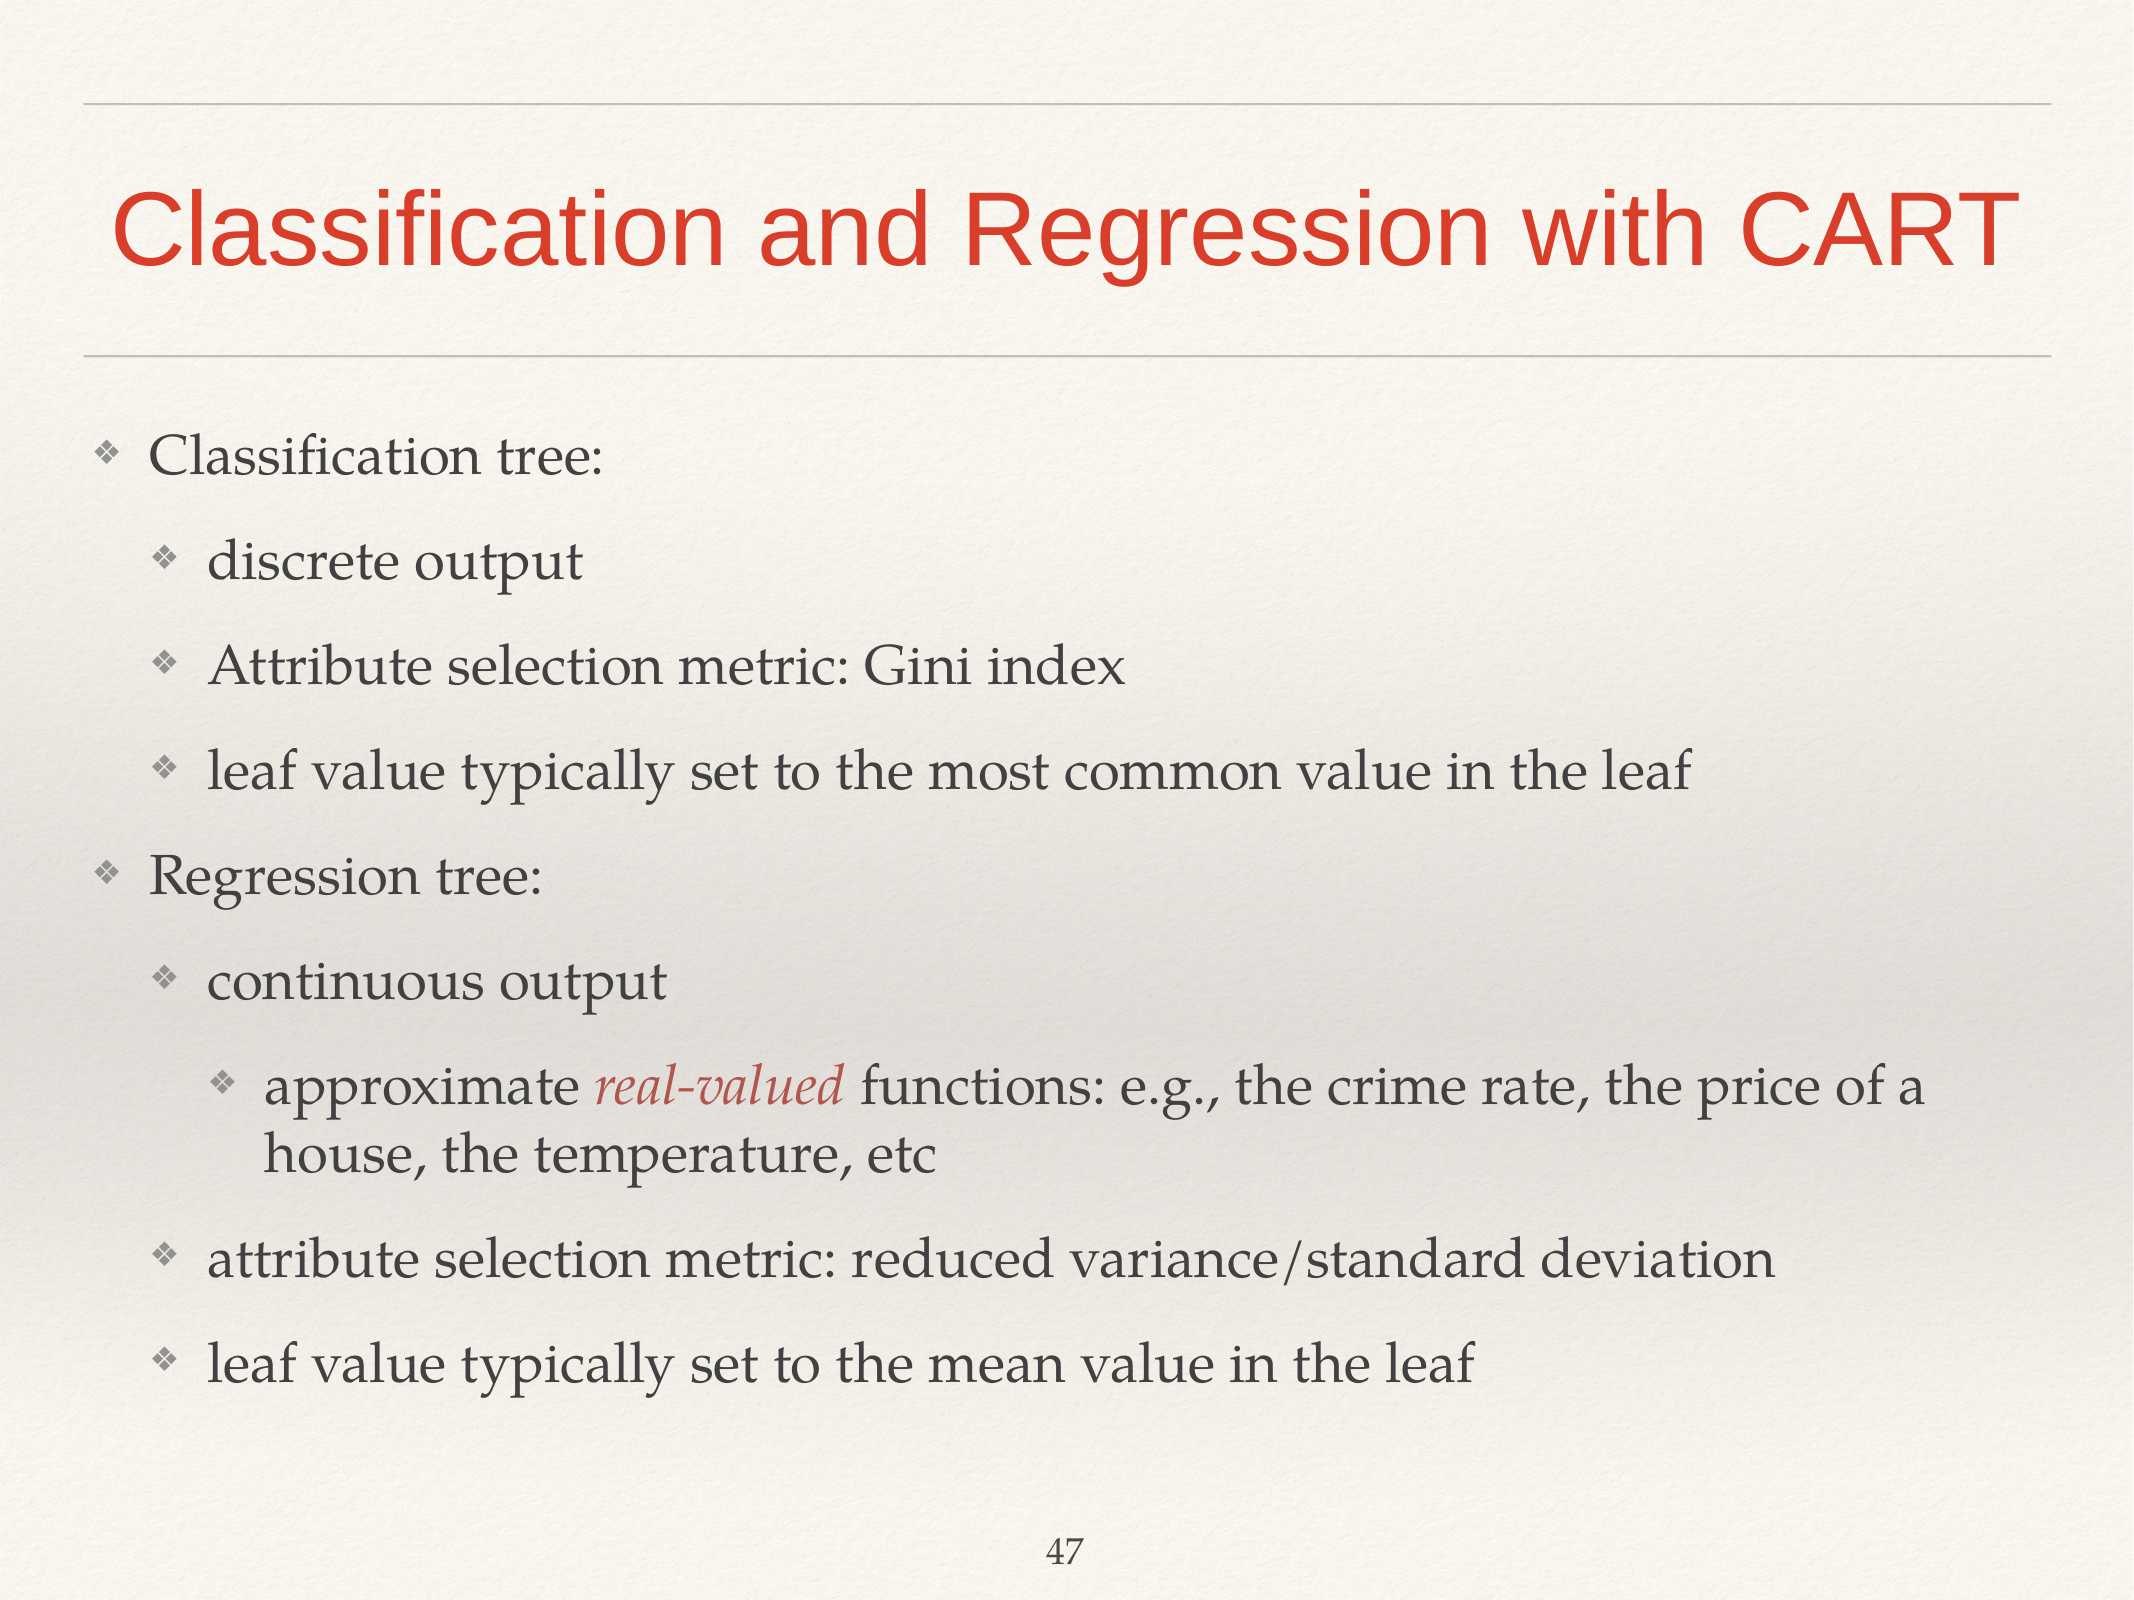

# Classification and Regression with CART
Classification tree:
discrete output
Attribute selection metric: Gini index
leaf value typically set to the most common value in the leaf
Regression tree:
continuous output
approximate real-valued functions: e.g., the crime rate, the price of a house, the temperature, etc
attribute selection metric: reduced variance/standard deviation
leaf value typically set to the mean value in the leaf
47